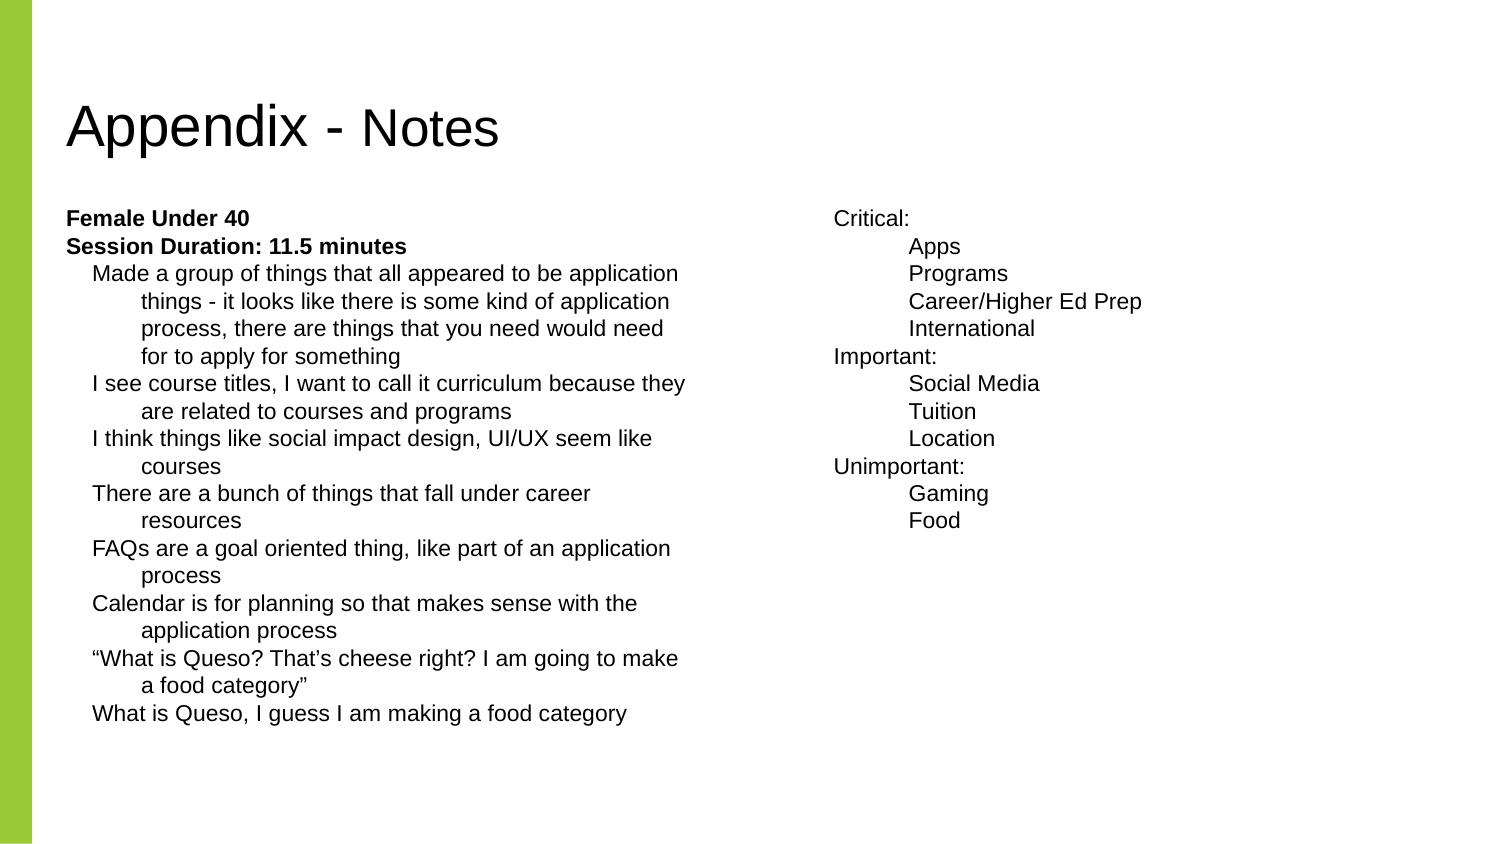

# Appendix - Notes
Female Under 40
Session Duration: 11.5 minutes
Made a group of things that all appeared to be application things - it looks like there is some kind of application process, there are things that you need would need for to apply for something
I see course titles, I want to call it curriculum because they are related to courses and programs
I think things like social impact design, UI/UX seem like courses
There are a bunch of things that fall under career resources
FAQs are a goal oriented thing, like part of an application process
Calendar is for planning so that makes sense with the application process
“What is Queso? That’s cheese right? I am going to make a food category”
What is Queso, I guess I am making a food category

Critical:
Apps
Programs
Career/Higher Ed Prep
International
Important:
Social Media
Tuition
Location
Unimportant:
Gaming
Food